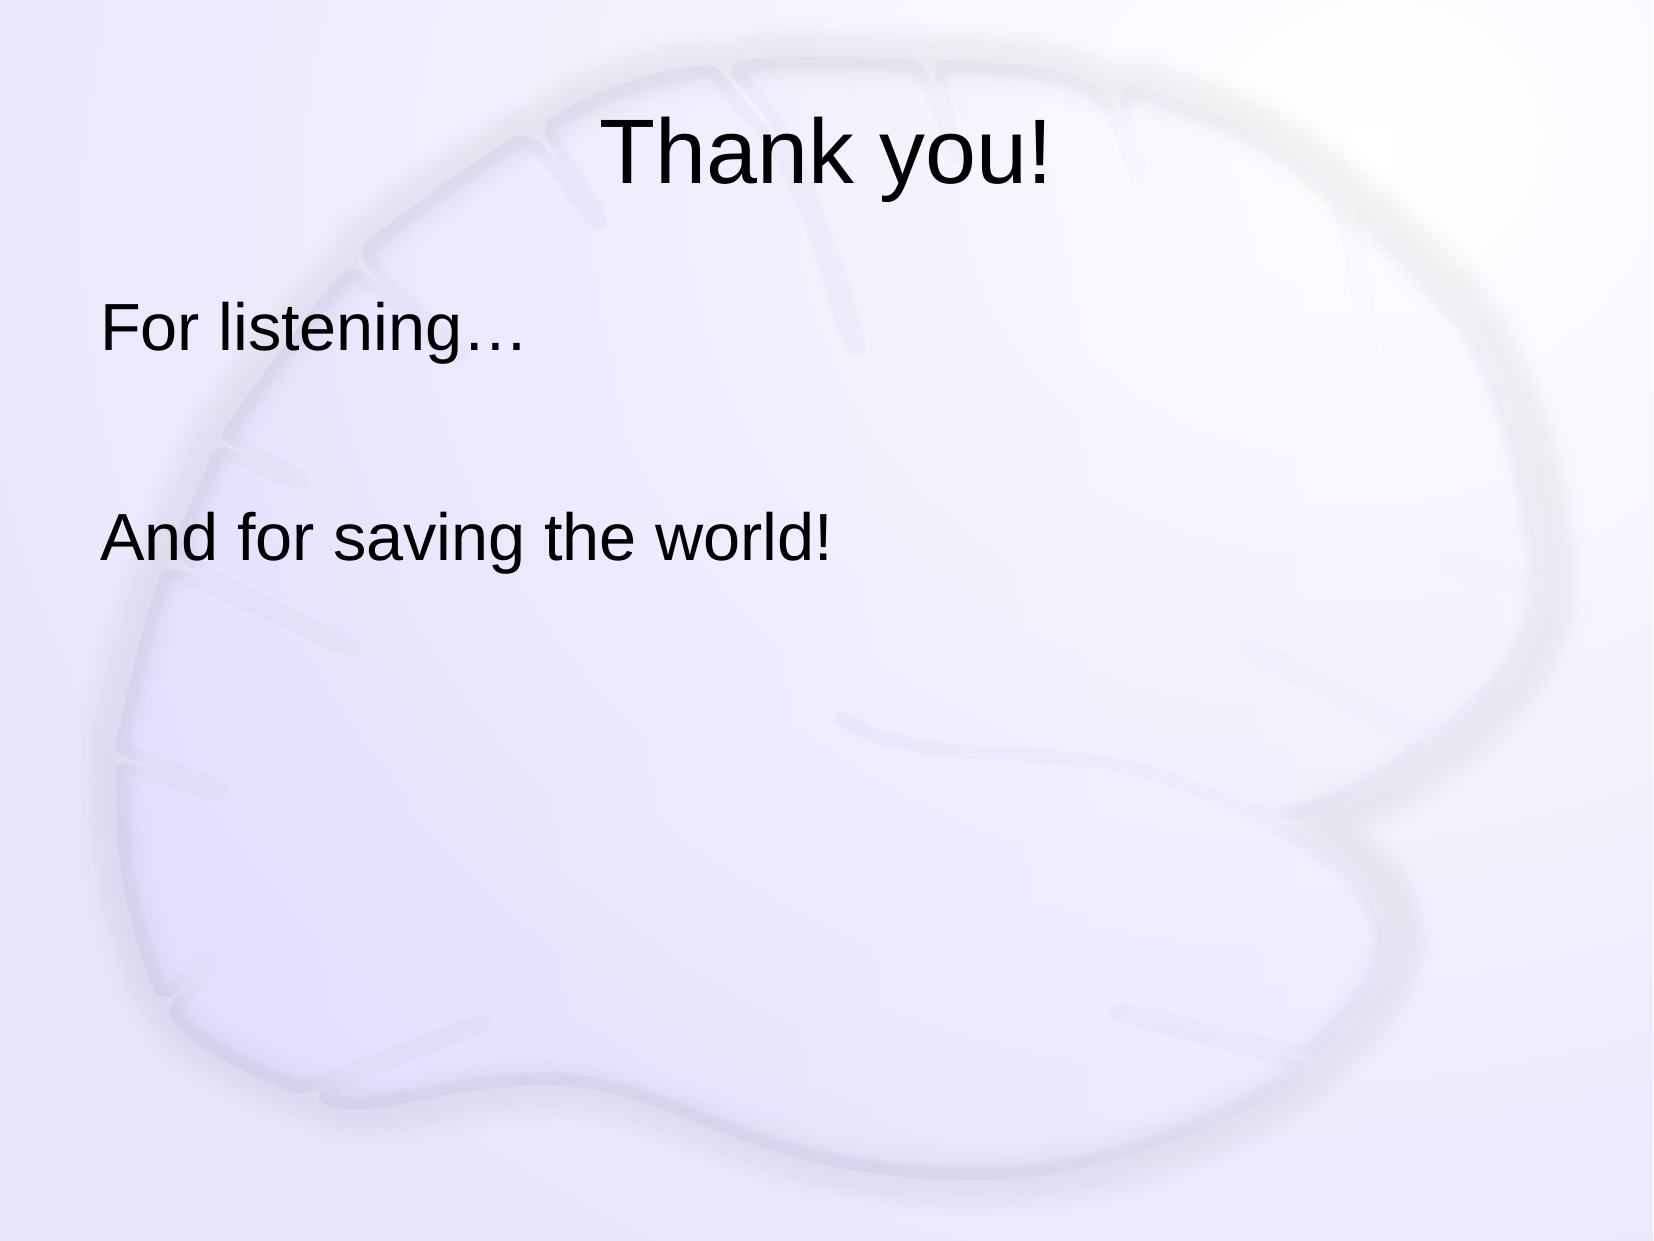

# Thank you!
For listening…

And for saving the world!